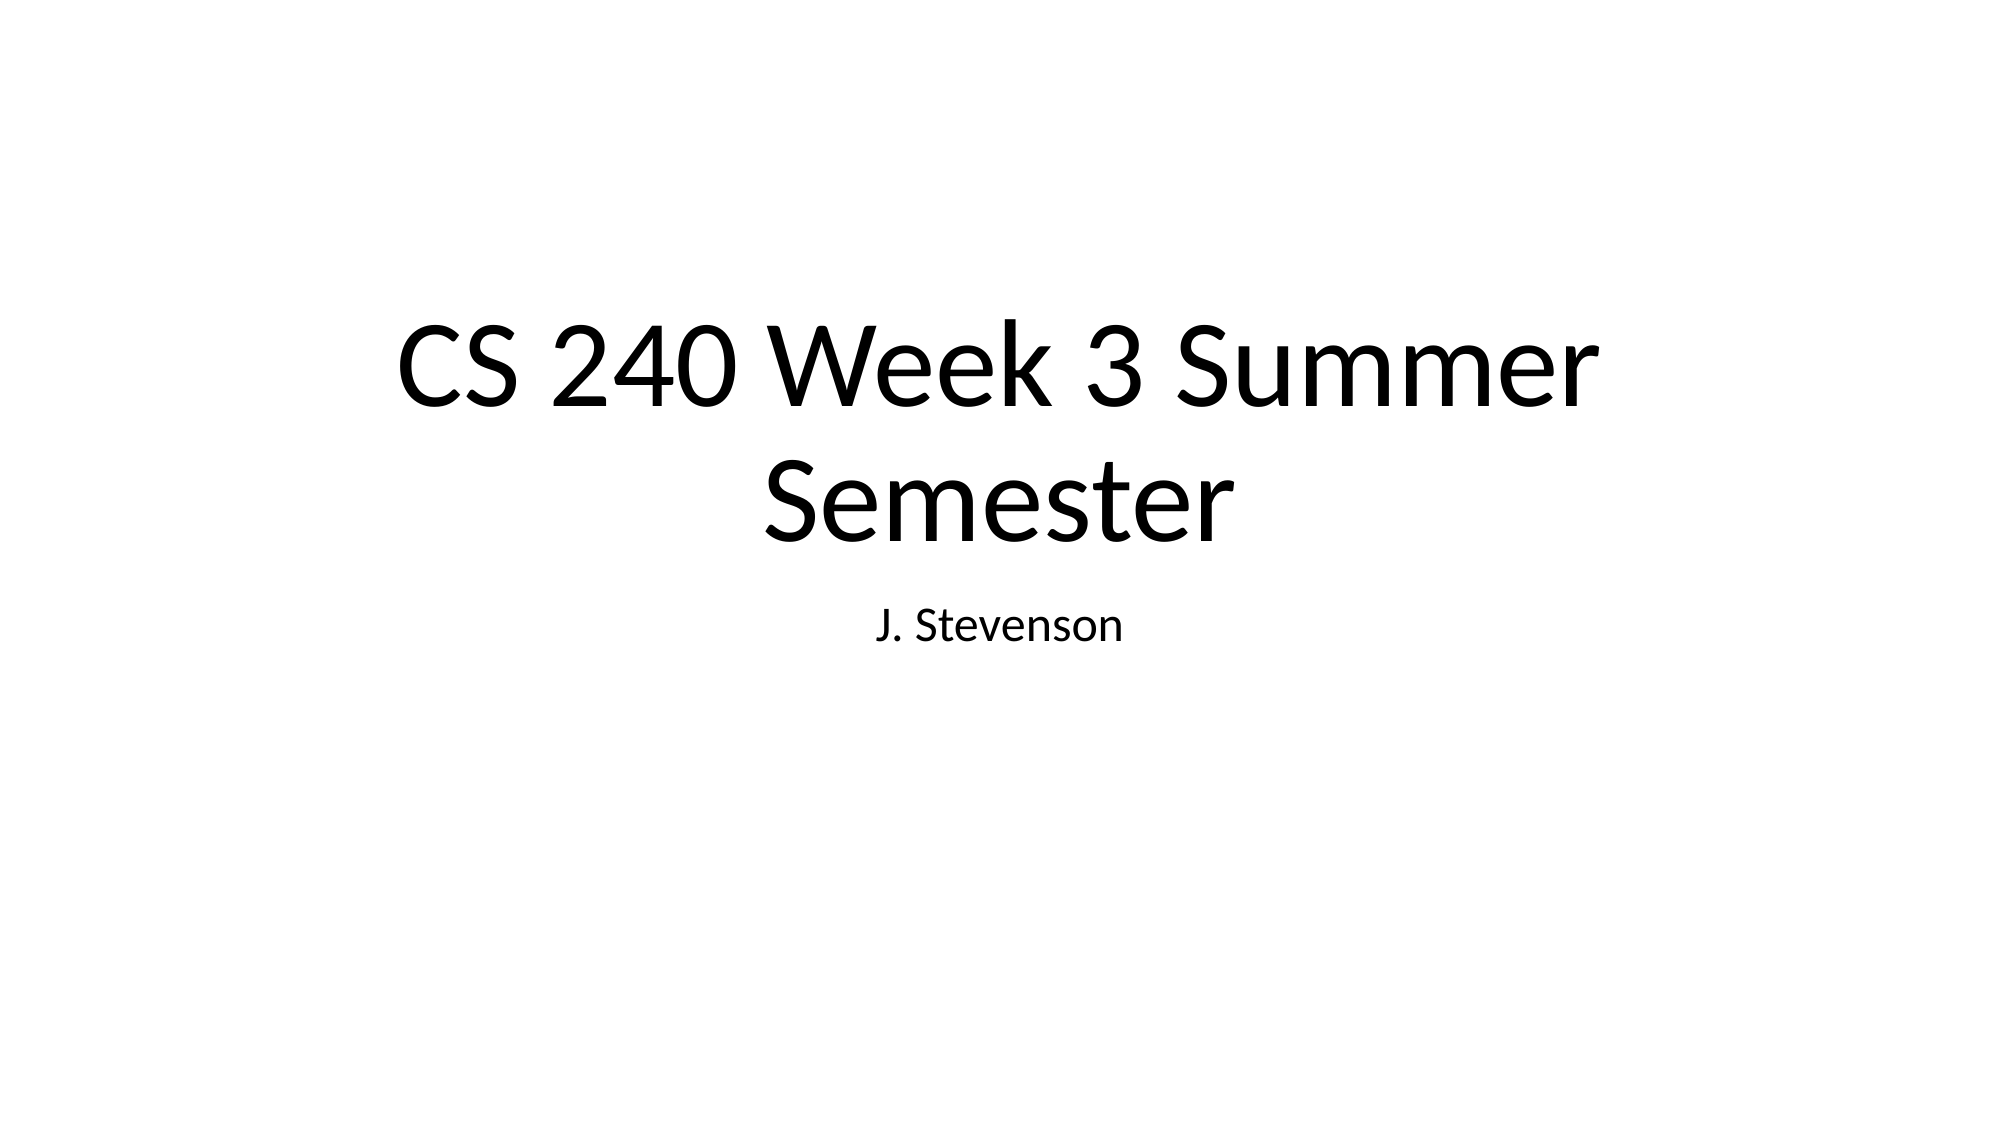

# CS 240 Week 3 Summer Semester
J. Stevenson